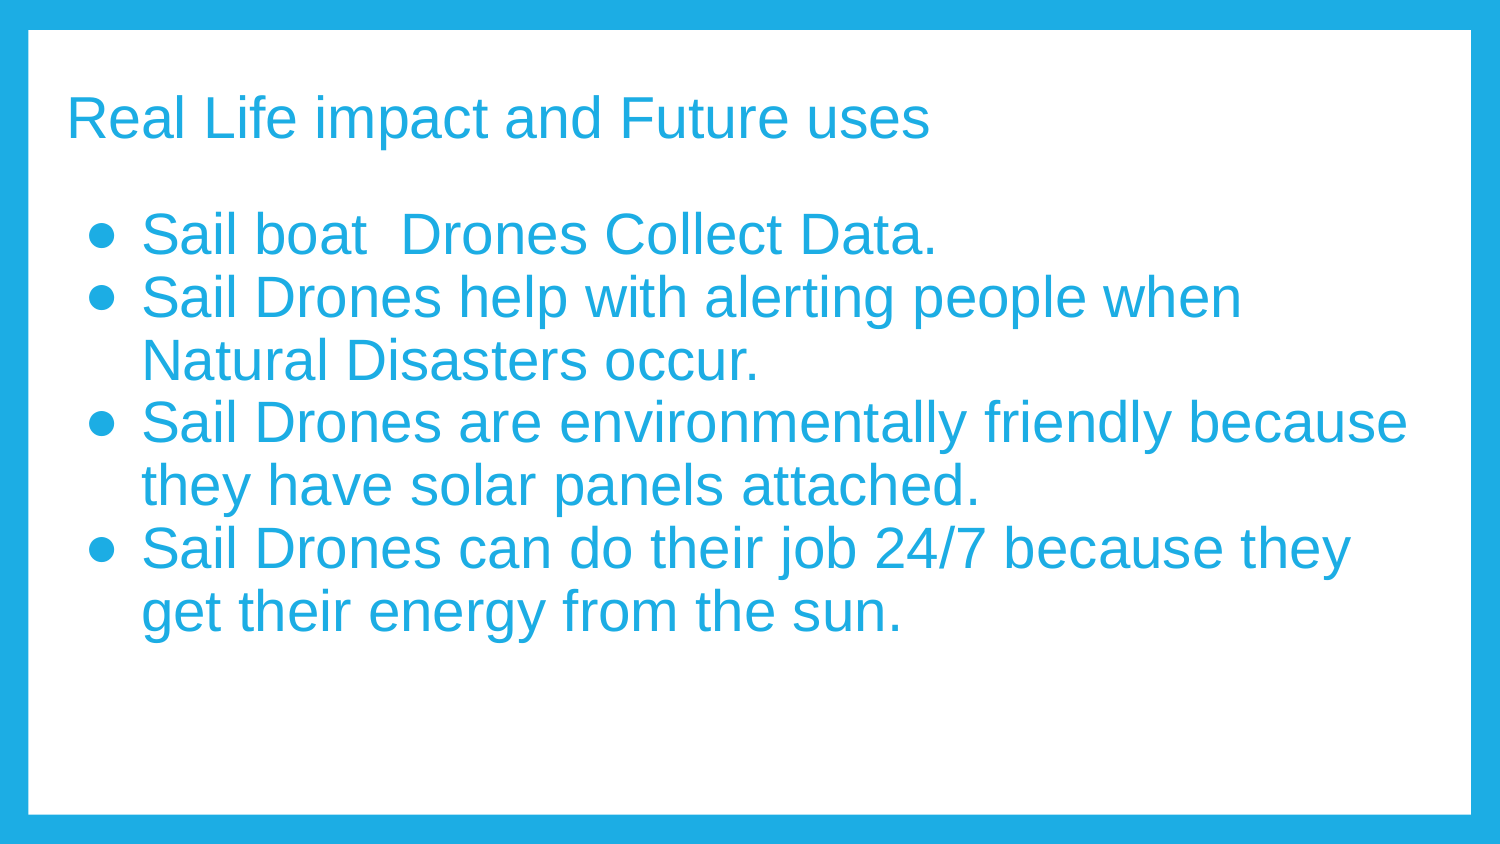

# Real Life impact and Future uses
Sail boat  Drones Collect Data.
Sail Drones help with alerting people when Natural Disasters occur.
Sail Drones are environmentally friendly because they have solar panels attached.
Sail Drones can do their job 24/7 because they get their energy from the sun.